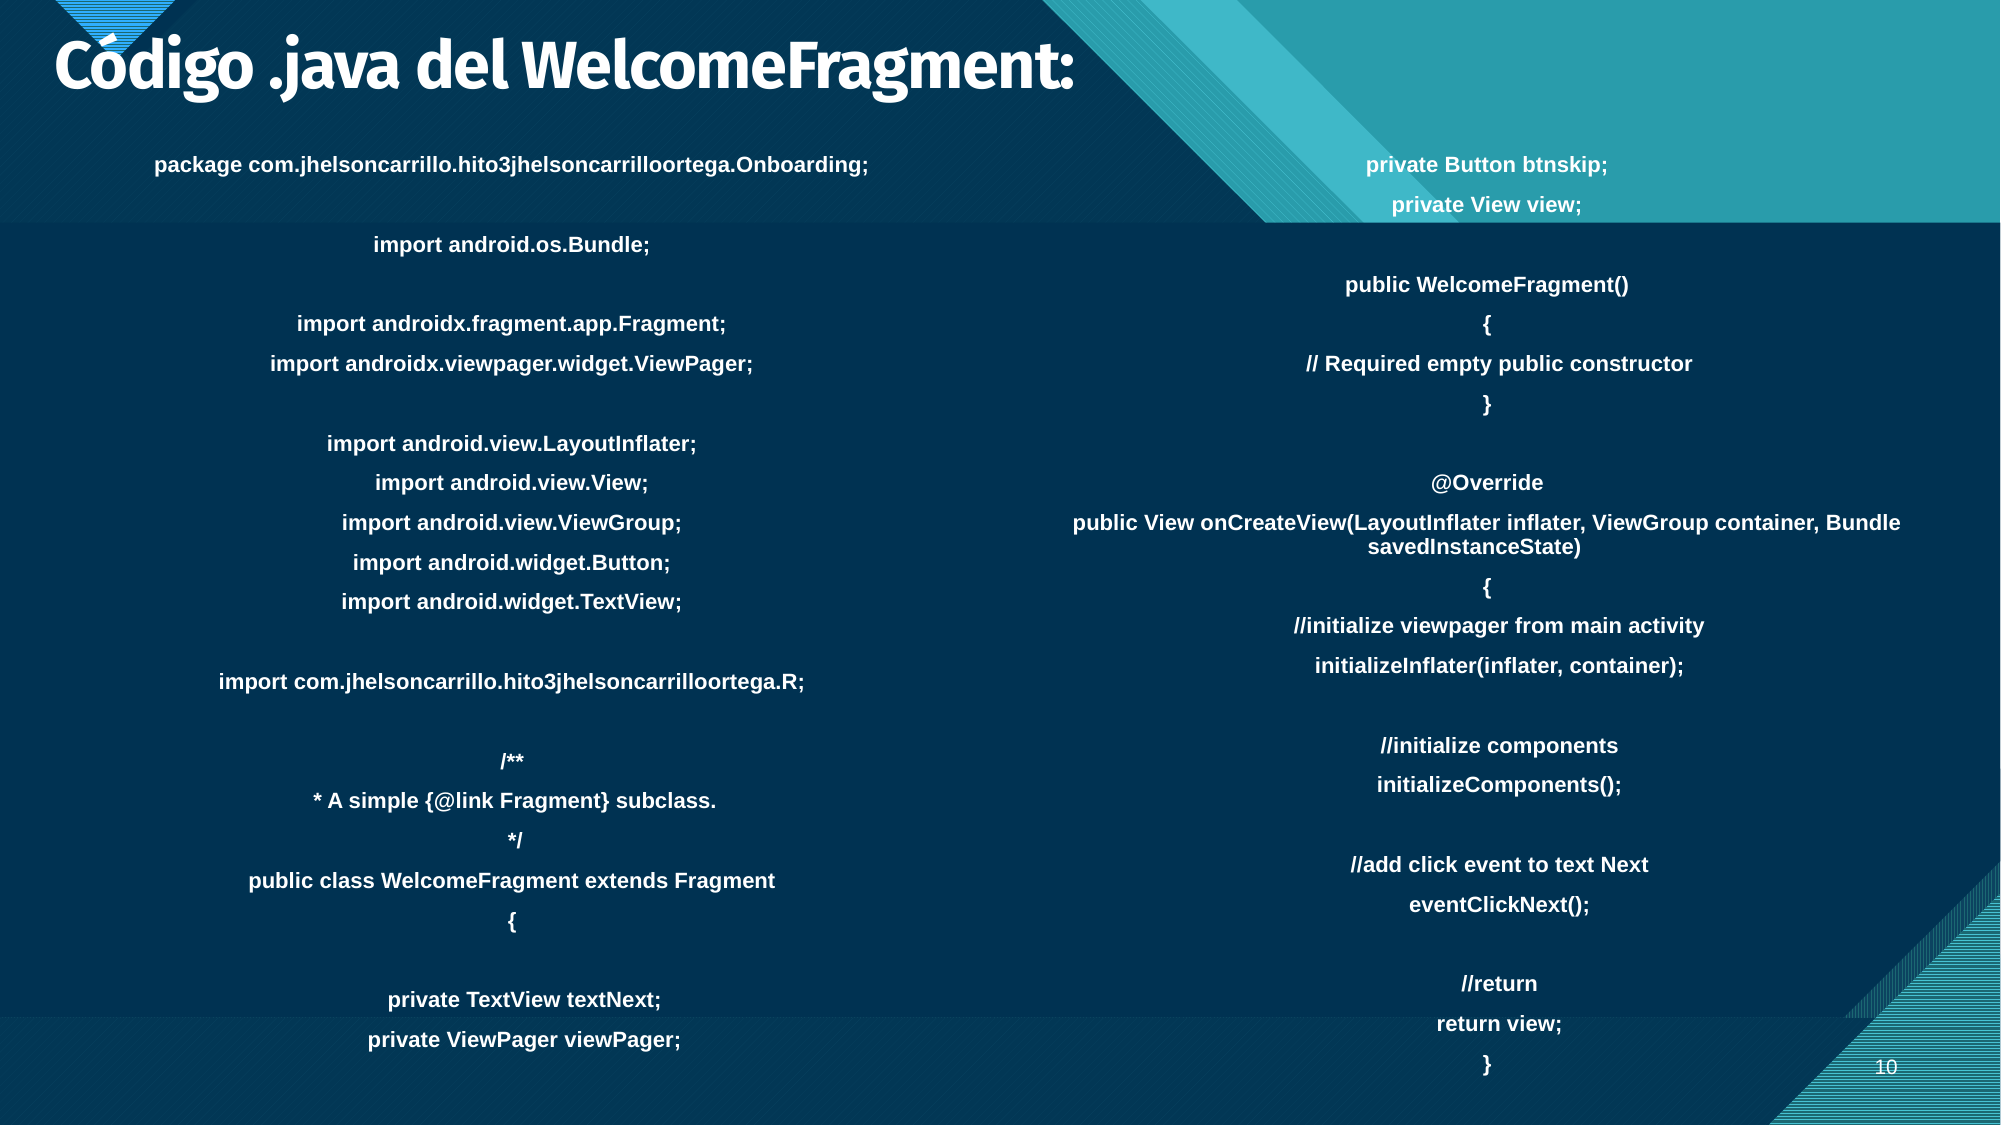

# Código .java del WelcomeFragment:
package com.jhelsoncarrillo.hito3jhelsoncarrilloortega.Onboarding;

import android.os.Bundle;

import androidx.fragment.app.Fragment;
import androidx.viewpager.widget.ViewPager;

import android.view.LayoutInflater;
import android.view.View;
import android.view.ViewGroup;
import android.widget.Button;
import android.widget.TextView;

import com.jhelsoncarrillo.hito3jhelsoncarrilloortega.R;

/**
 * A simple {@link Fragment} subclass.
 */
public class WelcomeFragment extends Fragment
{

    private TextView textNext;
    private ViewPager viewPager;
    private Button btnskip;
    private View view;

    public WelcomeFragment()
    {
        // Required empty public constructor
    }

    @Override
    public View onCreateView(LayoutInflater inflater, ViewGroup container, Bundle savedInstanceState)
    {
        //initialize viewpager from main activity
        initializeInflater(inflater, container);

        //initialize components
        initializeComponents();

        //add click event to text Next
        eventClickNext();

        //return
        return view;
    }
10